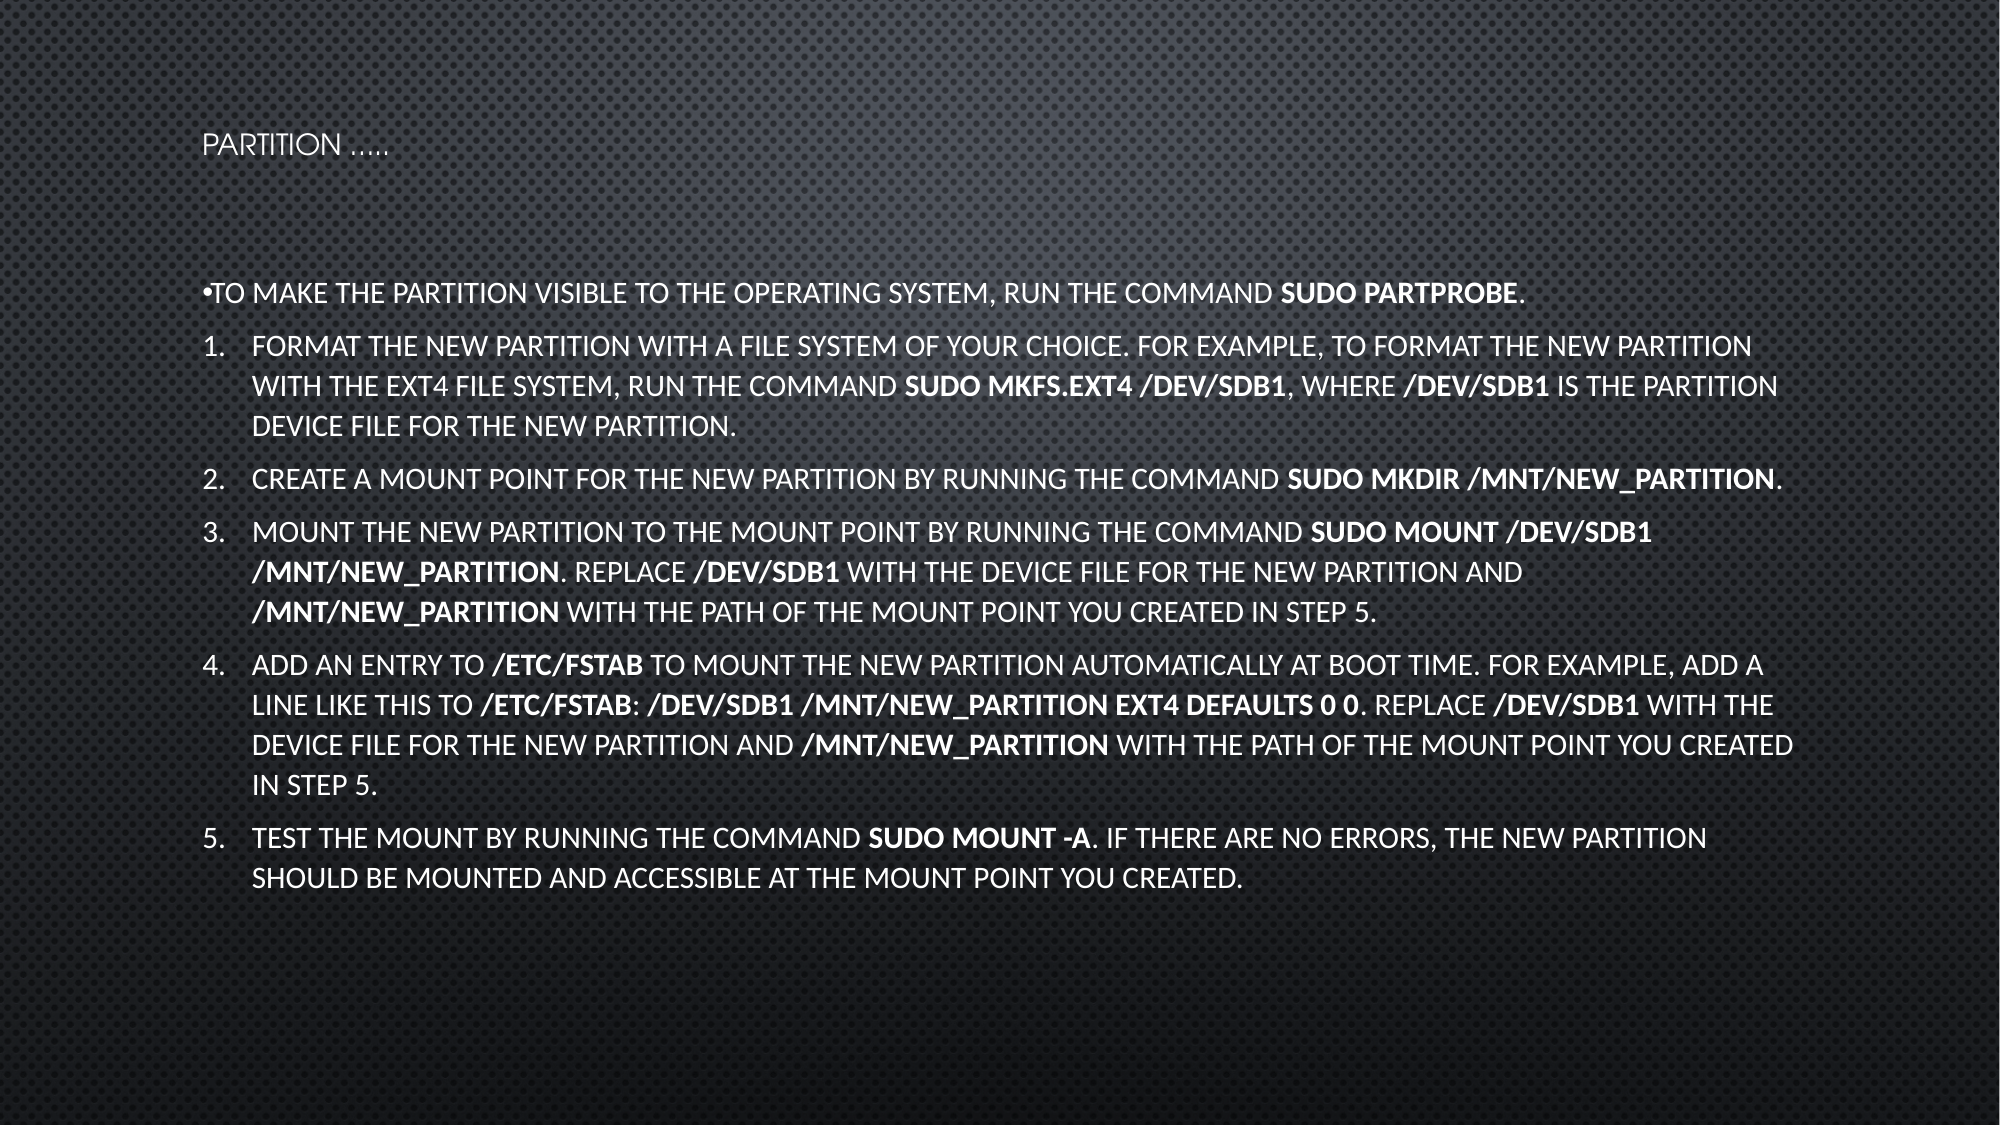

# Partition …..

To make the partition visible to the operating system, run the command sudo partprobe.
Format the new partition with a file system of your choice. For example, to format the new partition with the ext4 file system, run the command sudo mkfs.ext4 /dev/sdb1, where /dev/sdb1 is the partition device file for the new partition.
Create a mount point for the new partition by running the command sudo mkdir /mnt/new_partition.
Mount the new partition to the mount point by running the command sudo mount /dev/sdb1 /mnt/new_partition. Replace /dev/sdb1 with the device file for the new partition and /mnt/new_partition with the path of the mount point you created in step 5.
Add an entry to /etc/fstab to mount the new partition automatically at boot time. For example, add a line like this to /etc/fstab: /dev/sdb1 /mnt/new_partition ext4 defaults 0 0. Replace /dev/sdb1 with the device file for the new partition and /mnt/new_partition with the path of the mount point you created in step 5.
Test the mount by running the command sudo mount -a. If there are no errors, the new partition should be mounted and accessible at the mount point you created.